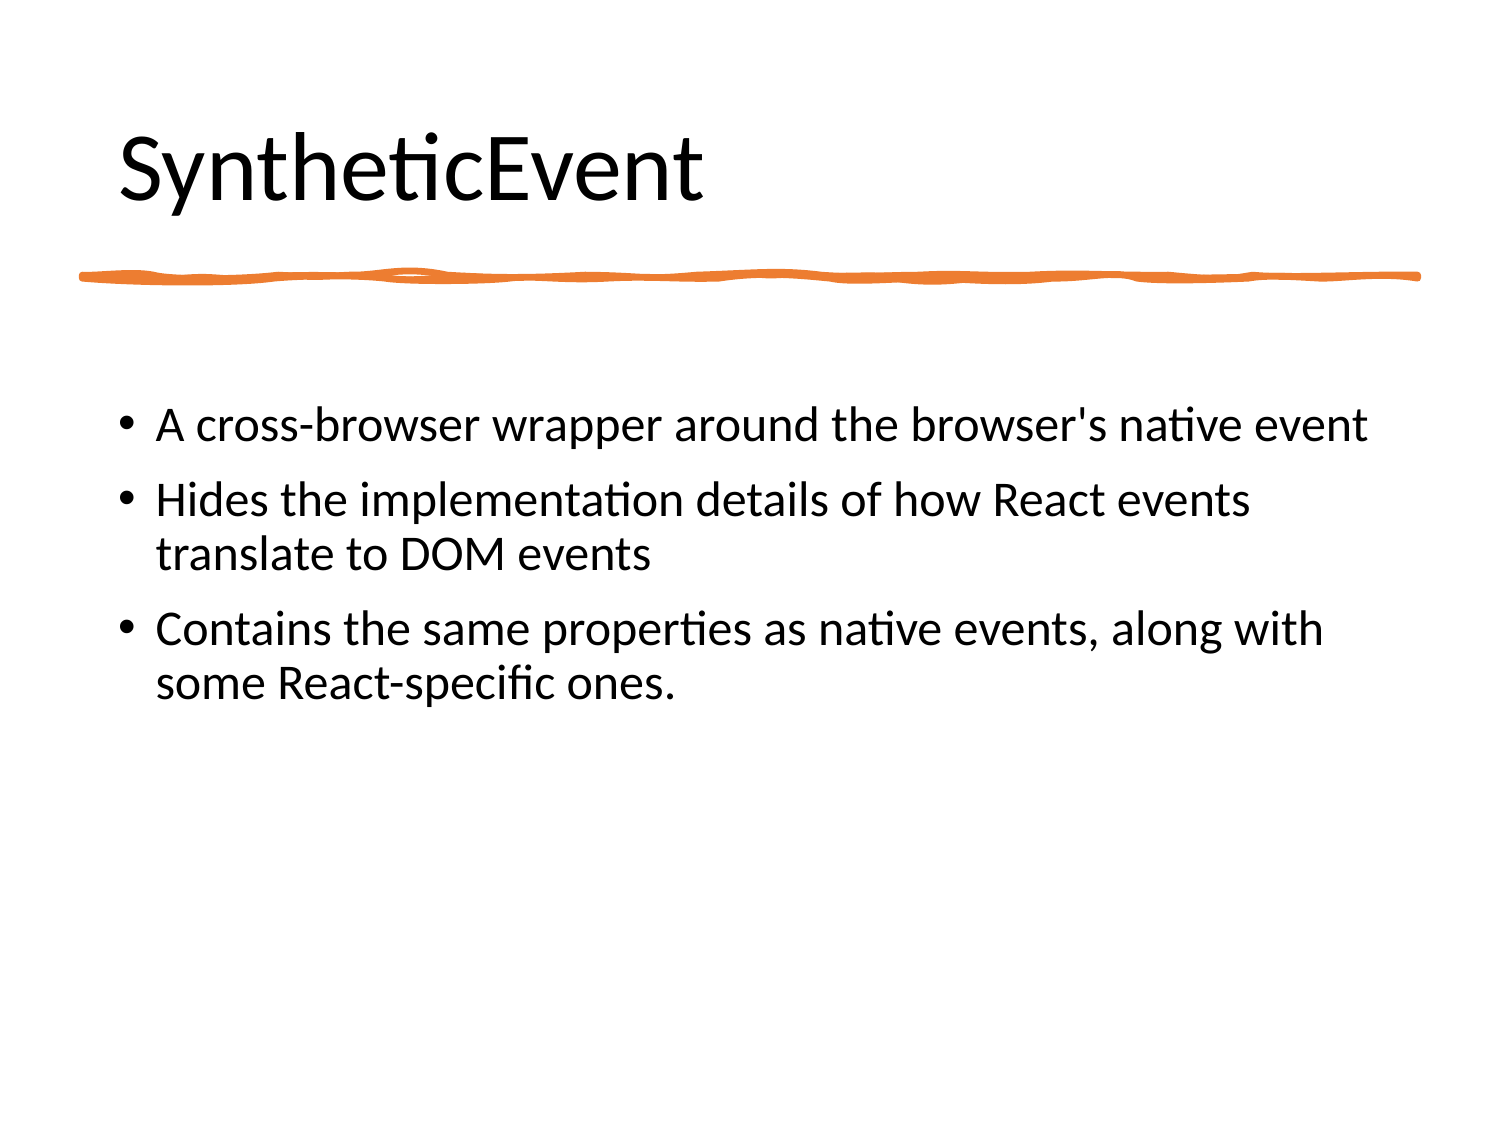

# SyntheticEvent

A cross-browser wrapper around the browser's native event
Hides the implementation details of how React events translate to DOM events
Contains the same properties as native events, along with some React-specific ones.